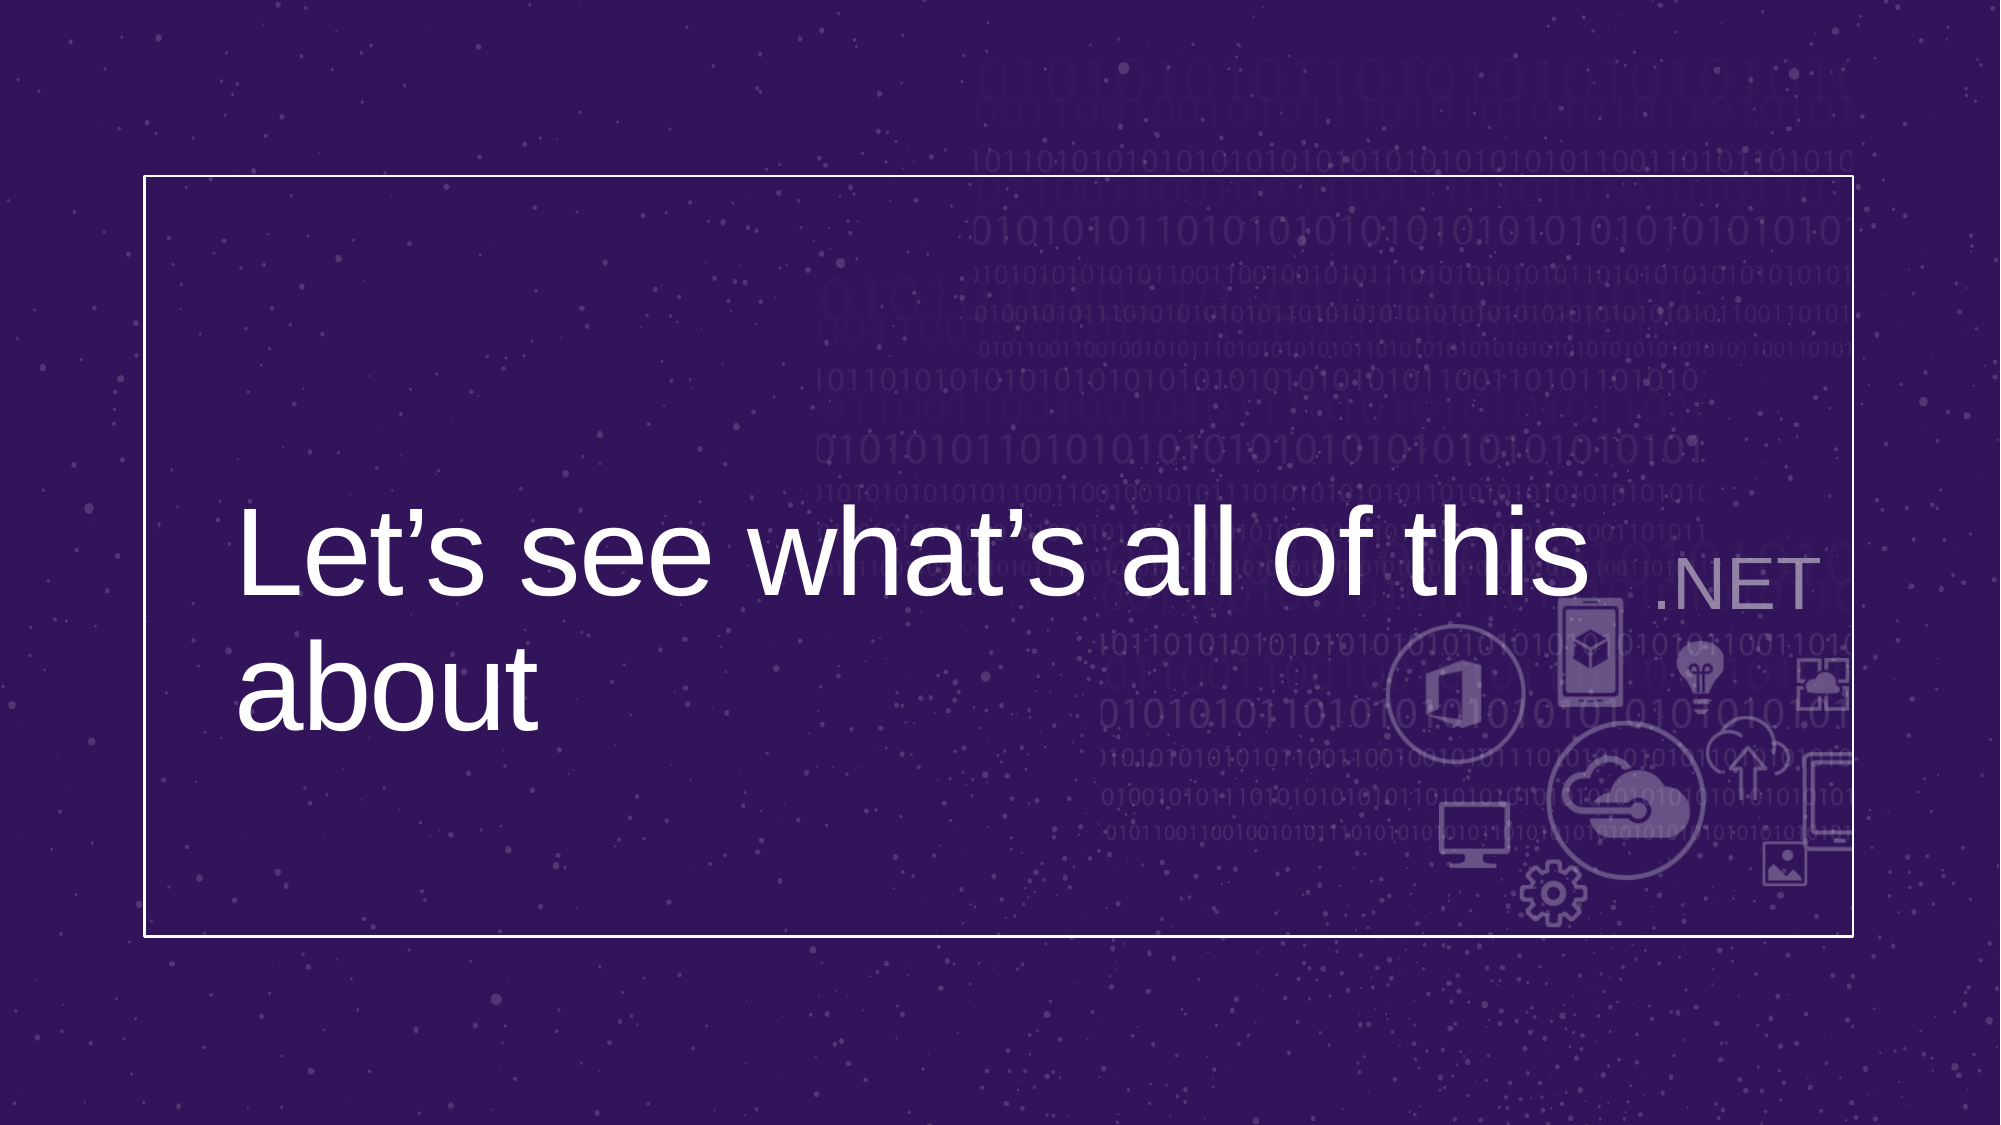

# Let’s see what’s all of this about